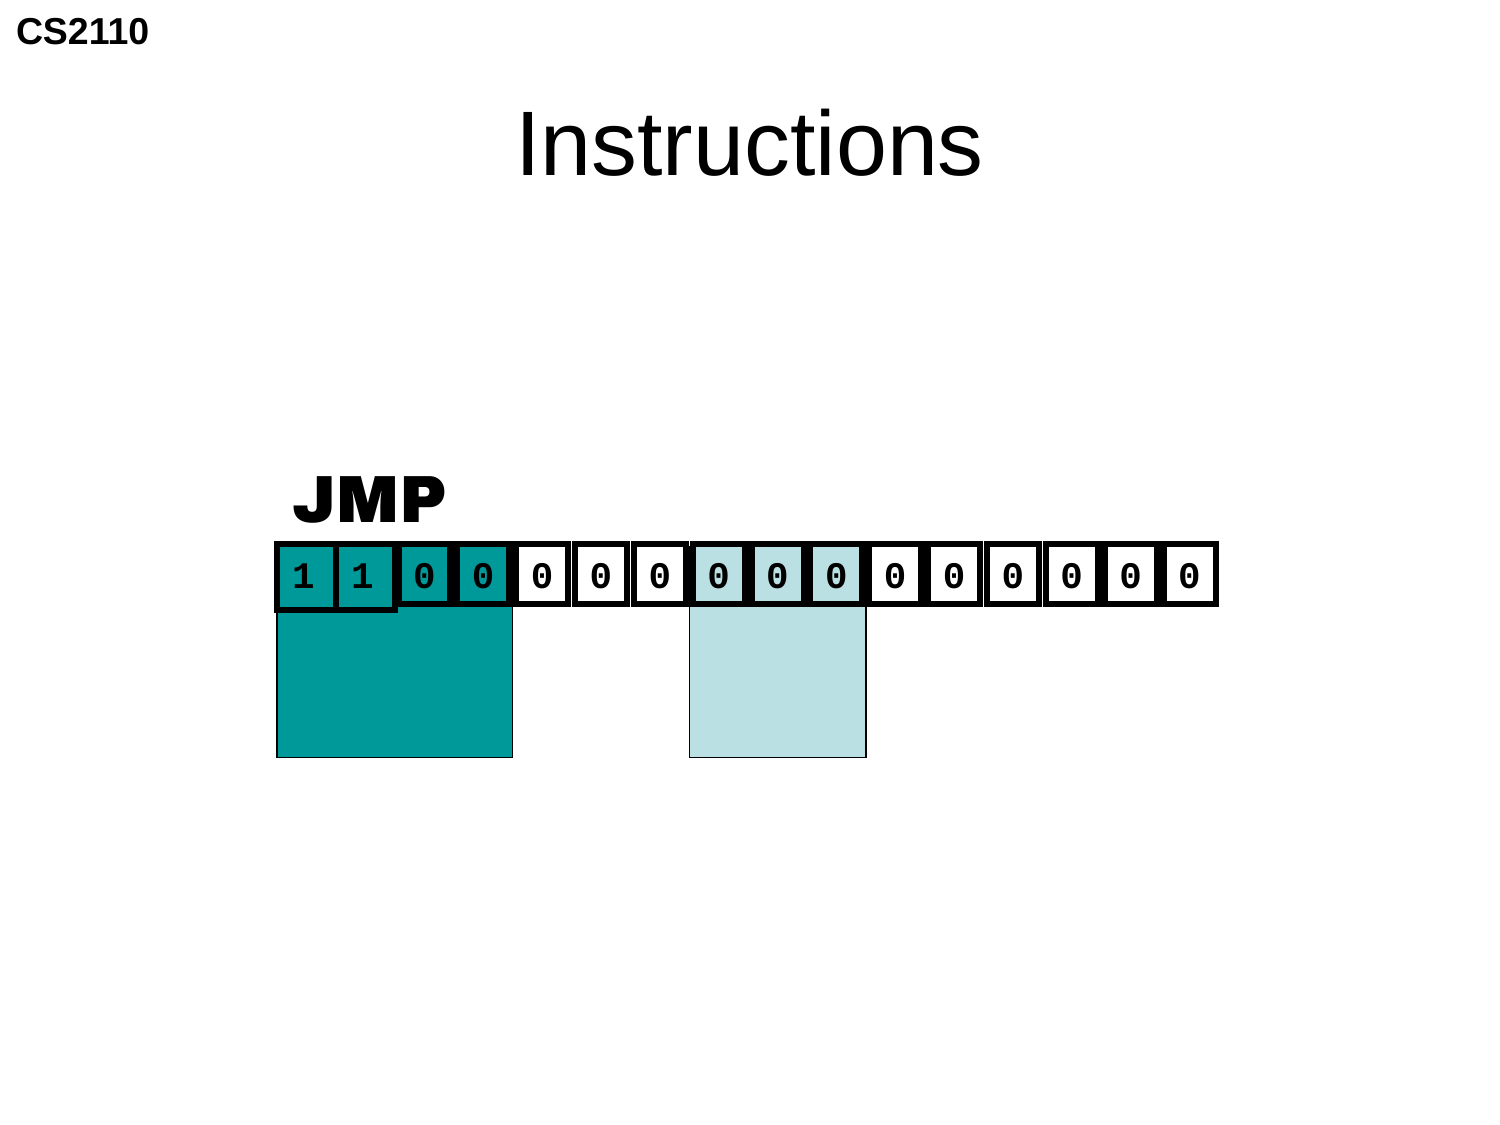

# Instructions
JMP
1
1
0
0
0
0
0
0
0
0
0
0
0
0
0
0